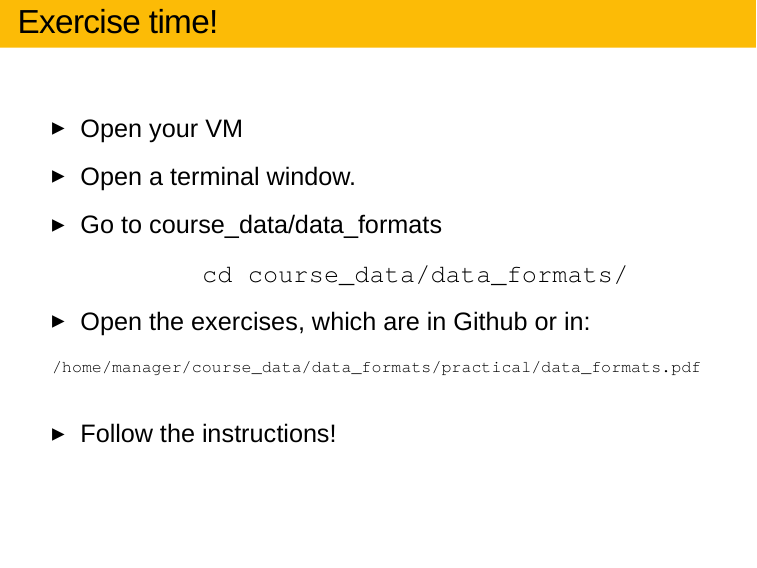

Exercise time!

Open your VM

Open a terminal window.

Go to course_data/data_formats

cd course_data/data_formats/

Open the exercises, which are in Github or in:

/home/manager/course_data/data_formats/practical/data_formats.pdf

Follow the instructions!